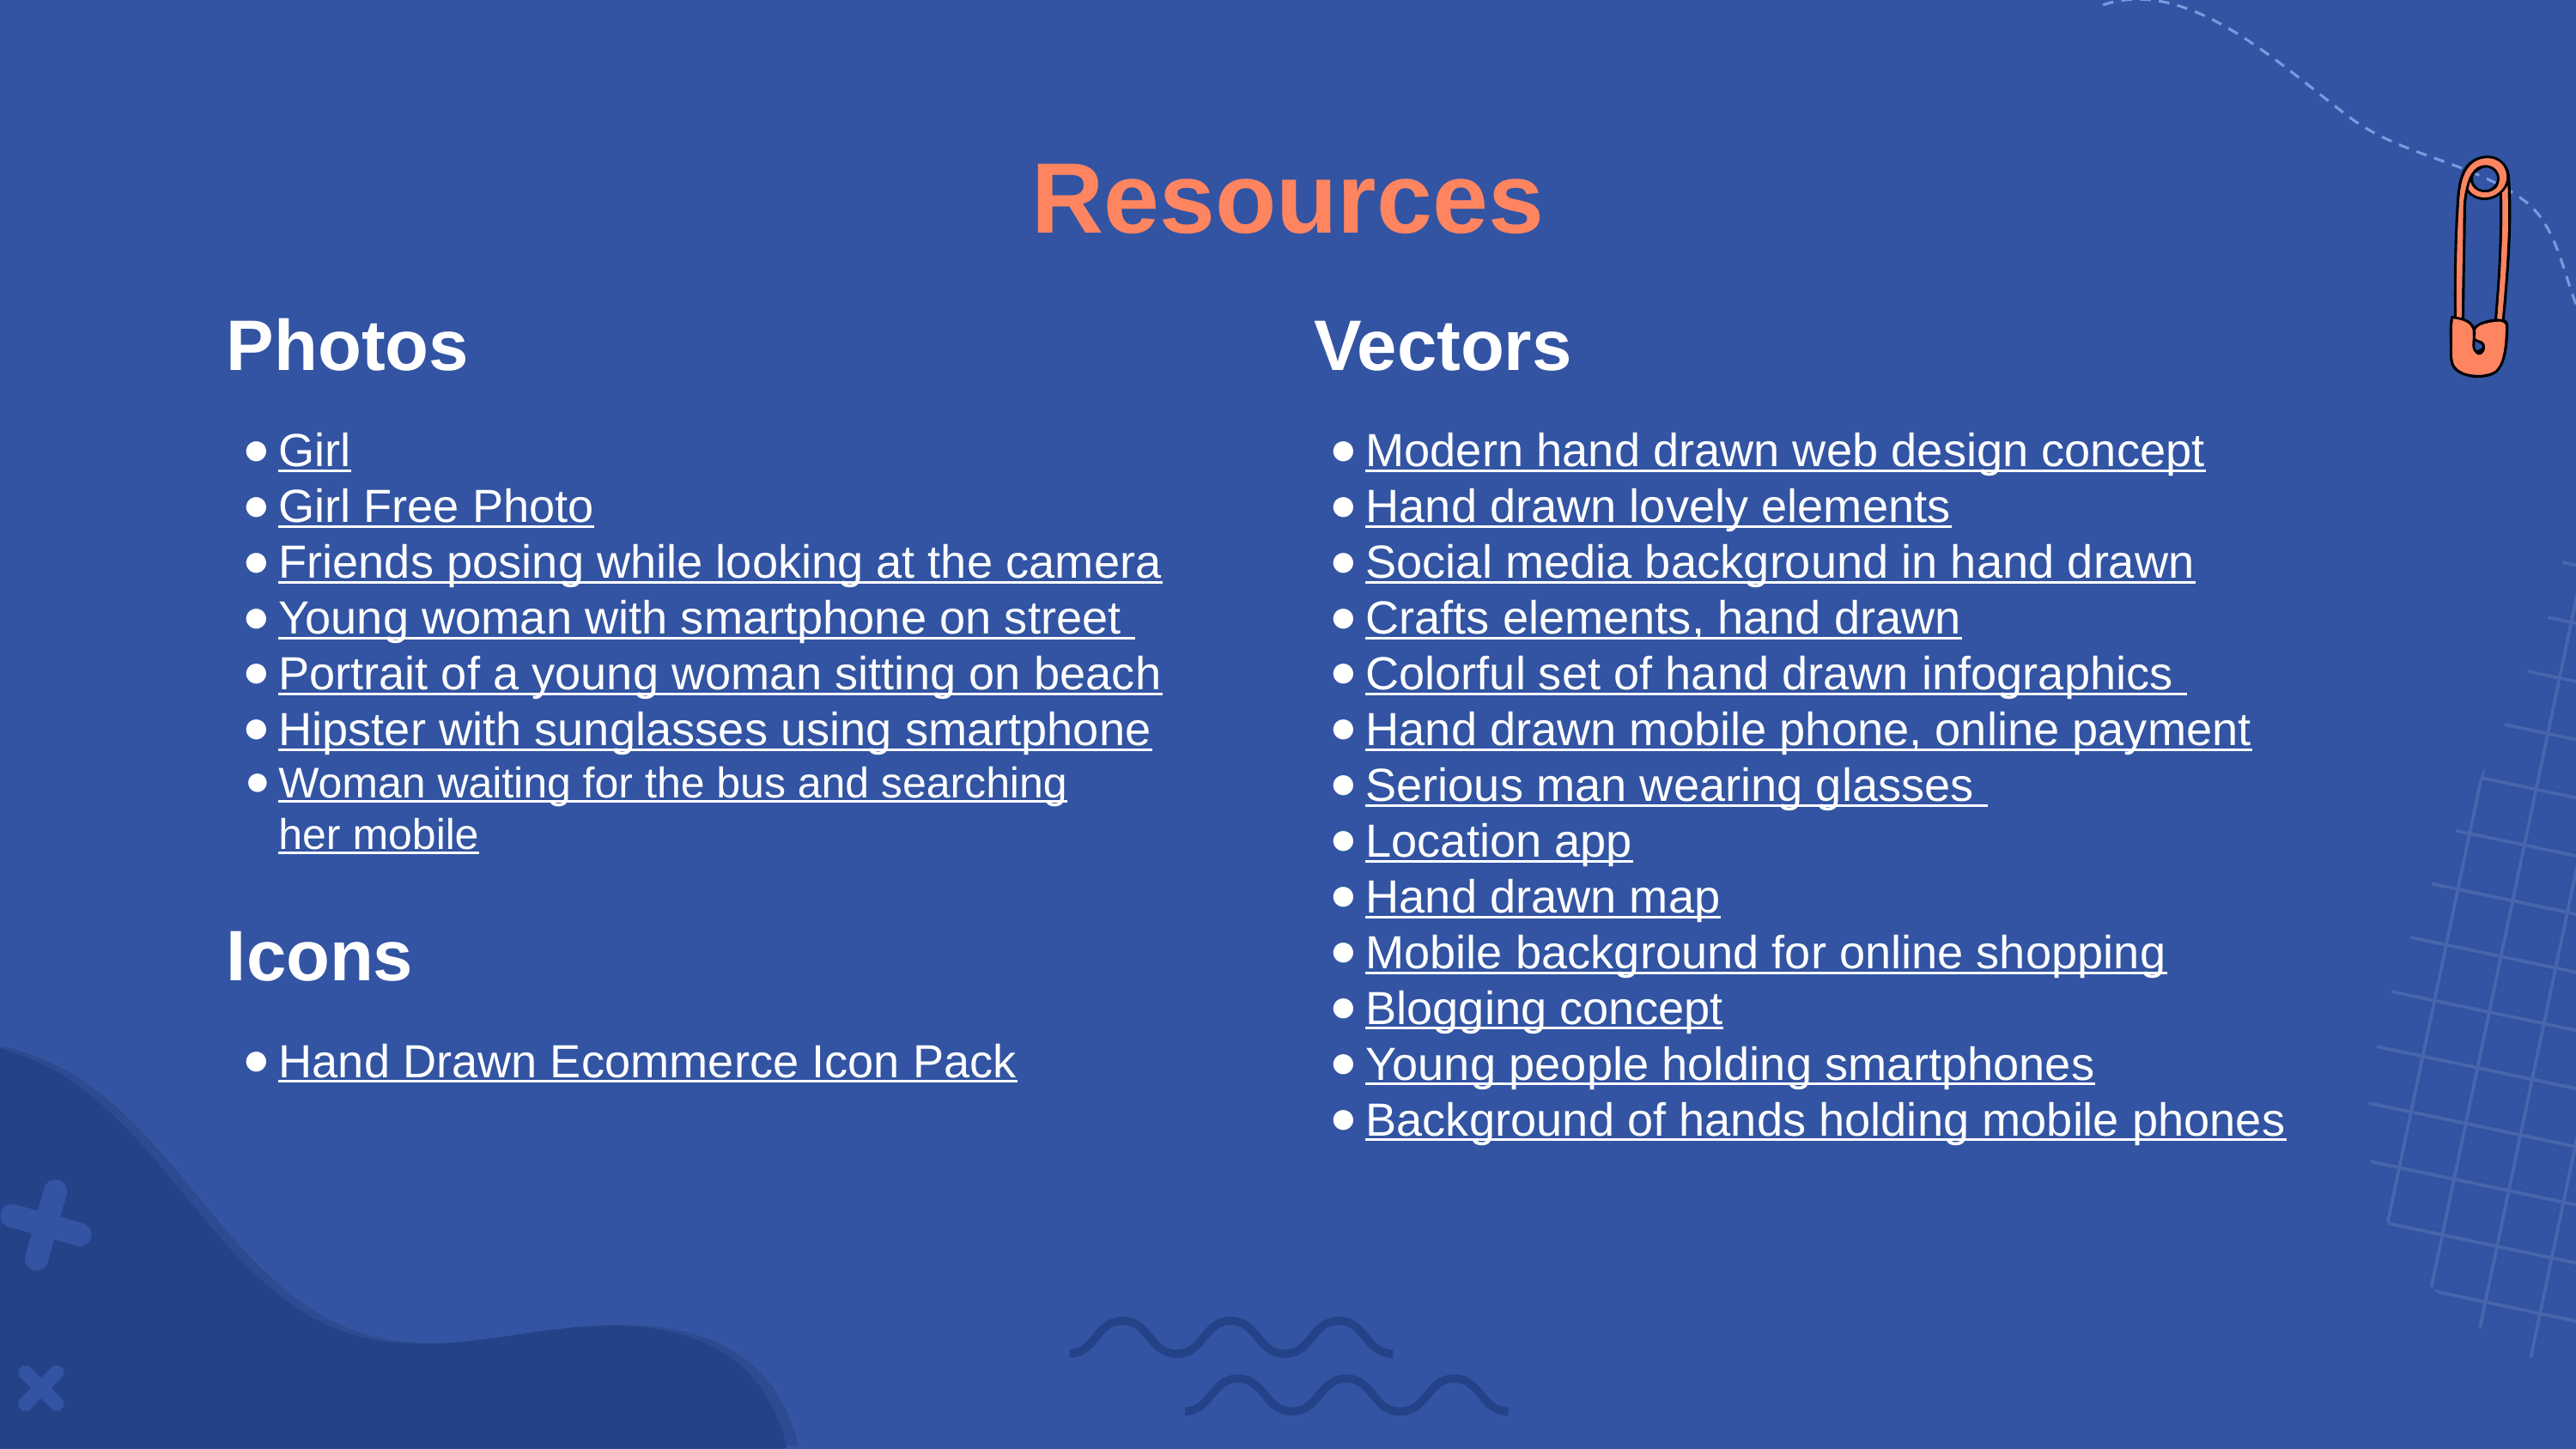

# Resources
Photos
Girl
Girl Free Photo
Friends posing while looking at the camera
Young woman with smartphone on street
Portrait of a young woman sitting on beach
Hipster with sunglasses using smartphone
Woman waiting for the bus and searching
her mobile

Icons
Hand Drawn Ecommerce Icon Pack
Vectors
Modern hand drawn web design concept
Hand drawn lovely elements
Social media background in hand drawn
Crafts elements, hand drawn
Colorful set of hand drawn infographics
Hand drawn mobile phone, online payment
Serious man wearing glasses
Location app
Hand drawn map
Mobile background for online shopping
Blogging concept
Young people holding smartphones
Background of hands holding mobile phones